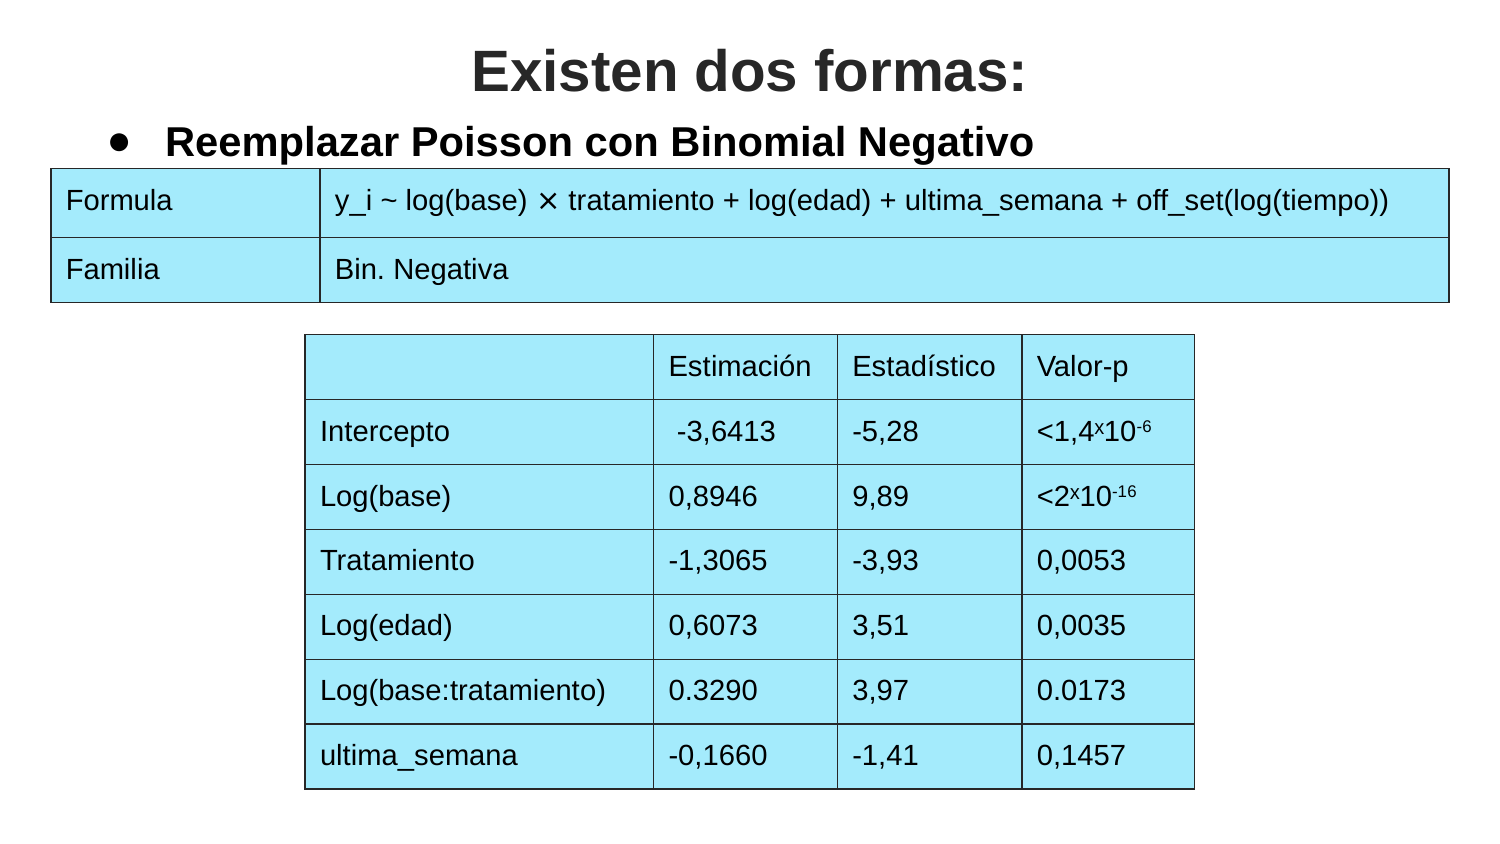

# Existen dos formas:

Reemplazar Poisson con Binomial Negativo
| Formula | y\_i ~ log(base) ⨯ tratamiento + log(edad) + ultima\_semana + off\_set(log(tiempo)) |
| --- | --- |
| Familia | Bin. Negativa |
|  | Estimación | Estadístico | Valor-p |
| --- | --- | --- | --- |
| Intercepto | -3,6413 | -5,28 | <1,4ˣ10-6 |
| Log(base) | 0,8946 | 9,89 | <2ˣ10-16 |
| Tratamiento | -1,3065 | -3,93 | 0,0053 |
| Log(edad) | 0,6073 | 3,51 | 0,0035 |
| Log(base:tratamiento) | 0.3290 | 3,97 | 0.0173 |
| ultima\_semana | -0,1660 | -1,41 | 0,1457 |